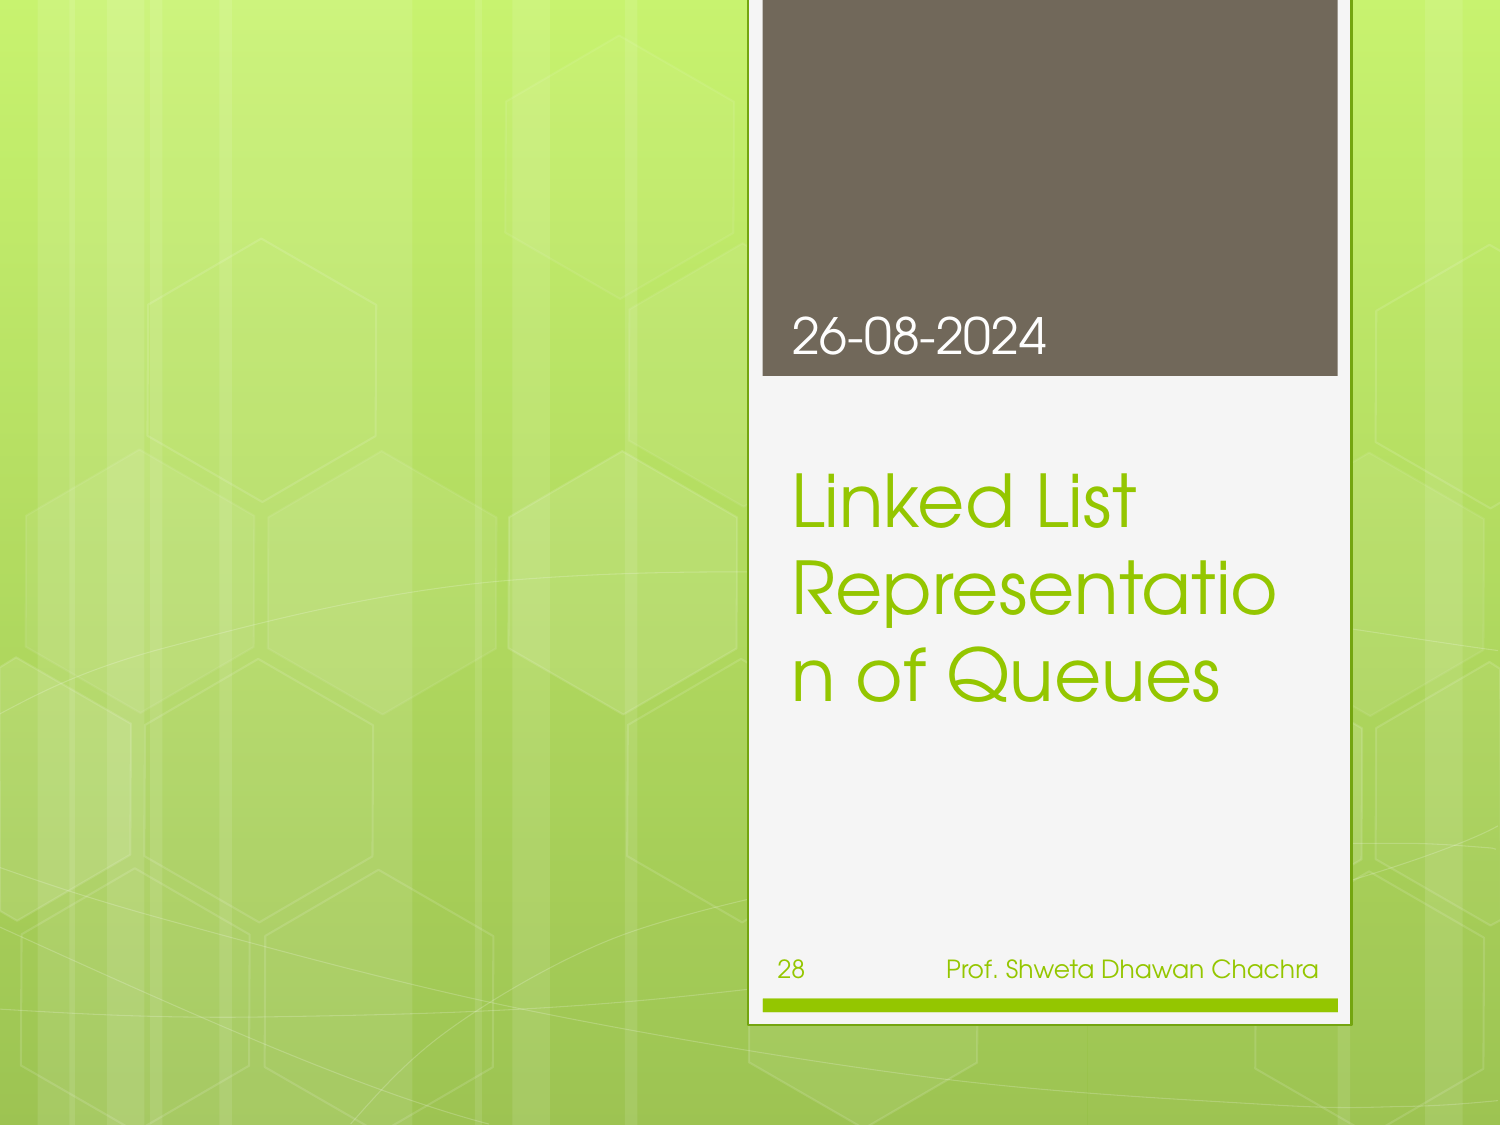

26-08-2024
# Linked List Representation of Queues

28
Prof. Shweta Dhawan Chachra